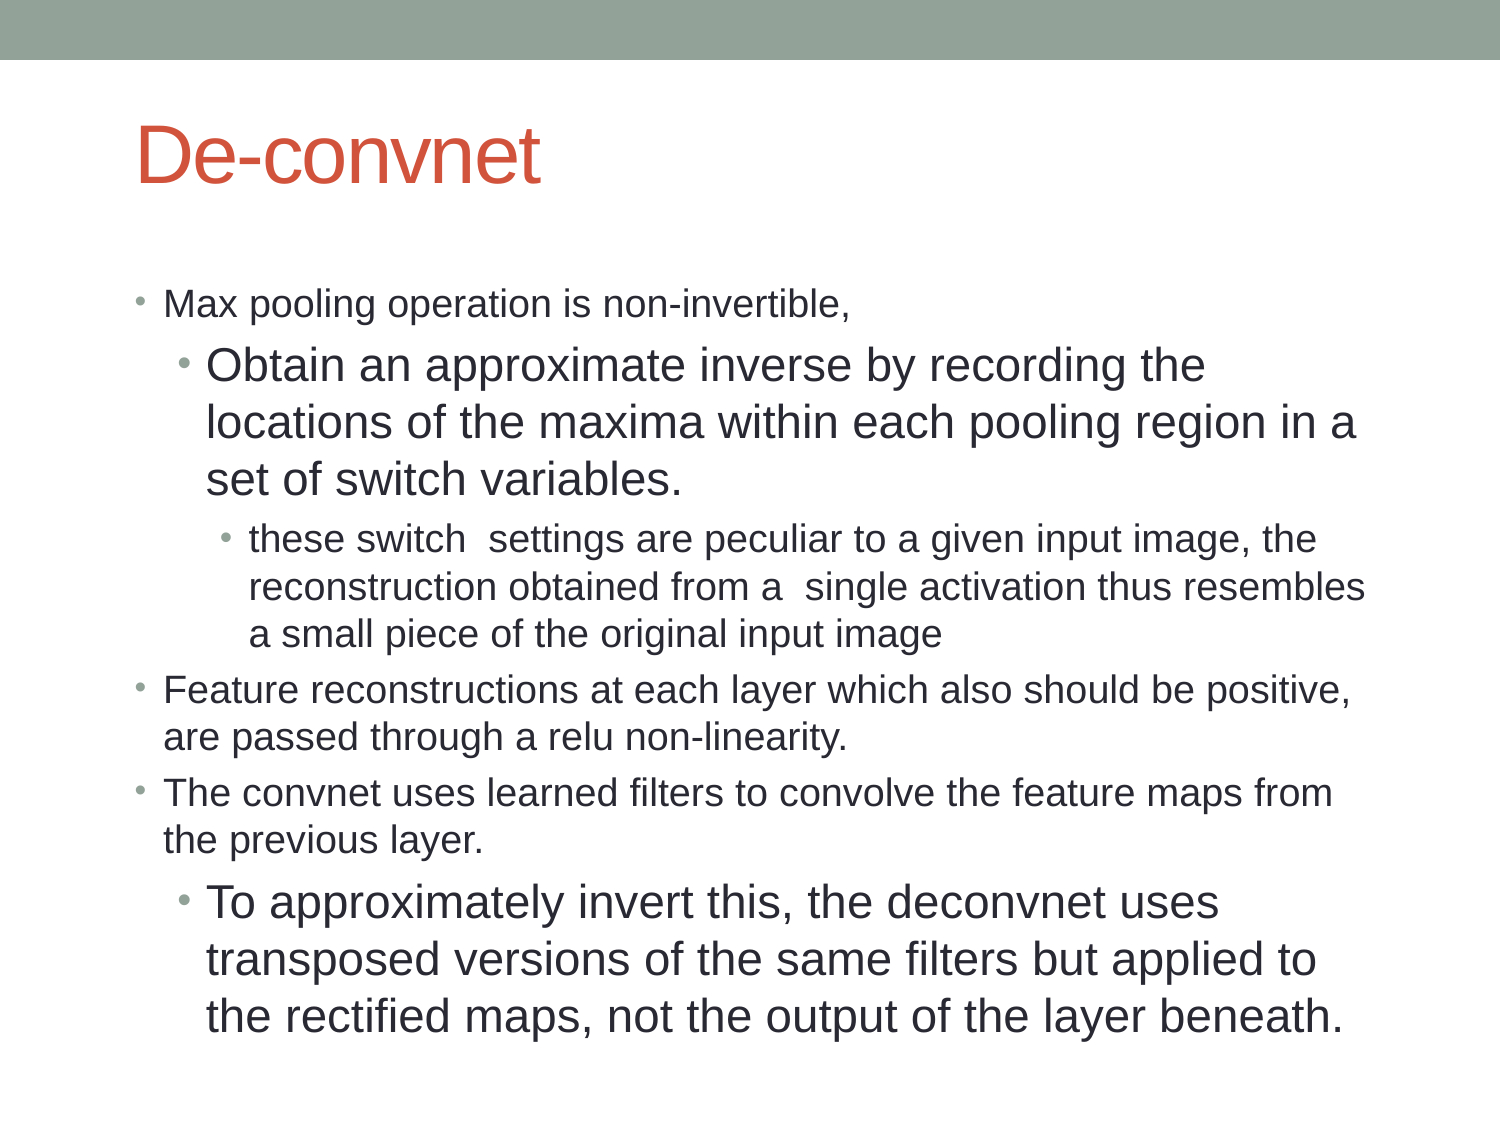

# De-convnet
Max pooling operation is non-invertible,
Obtain an approximate inverse by recording the locations of the maxima within each pooling region in a set of switch variables.
these switch  settings are peculiar to a given input image, the reconstruction obtained from a  single activation thus resembles a small piece of the original input image
Feature reconstructions at each layer which also should be positive, are passed through a relu non-linearity.
The convnet uses learned filters to convolve the feature maps from the previous layer.
To approximately invert this, the deconvnet uses transposed versions of the same filters but applied to the rectified maps, not the output of the layer beneath.